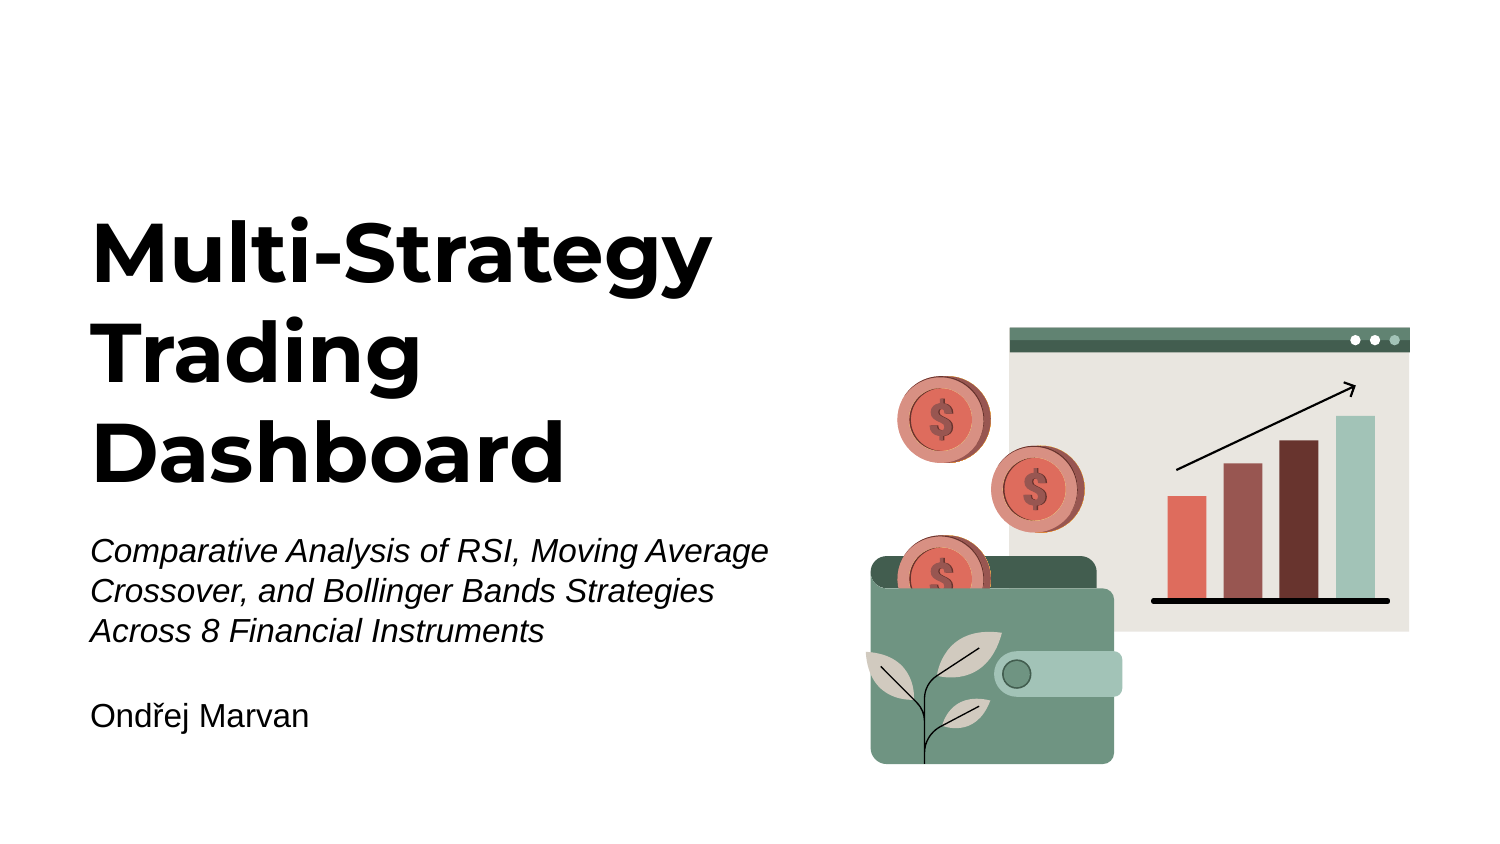

# Multi-Strategy Trading Dashboard

Comparative Analysis of RSI, Moving Average Crossover, and Bollinger Bands Strategies Across 8 Financial Instruments
Ondřej Marvan